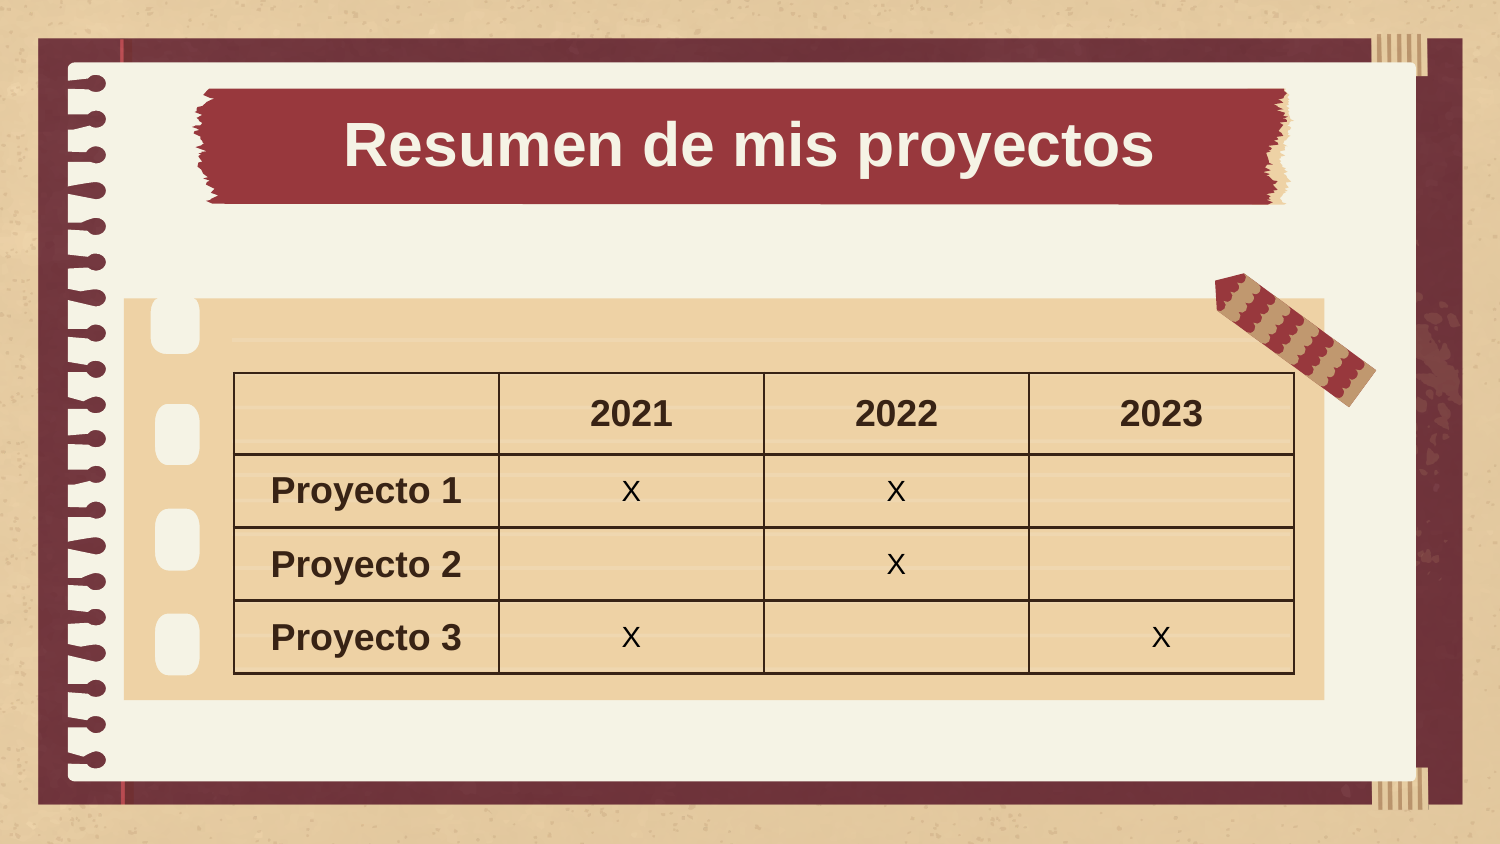

# Resumen de mis proyectos

|  | 2021 | 2022 | 2023 |
| --- | --- | --- | --- |
| Proyecto 1 | X | X |  |
| Proyecto 2 |  | X |  |
| Proyecto 3 | X |  | X |